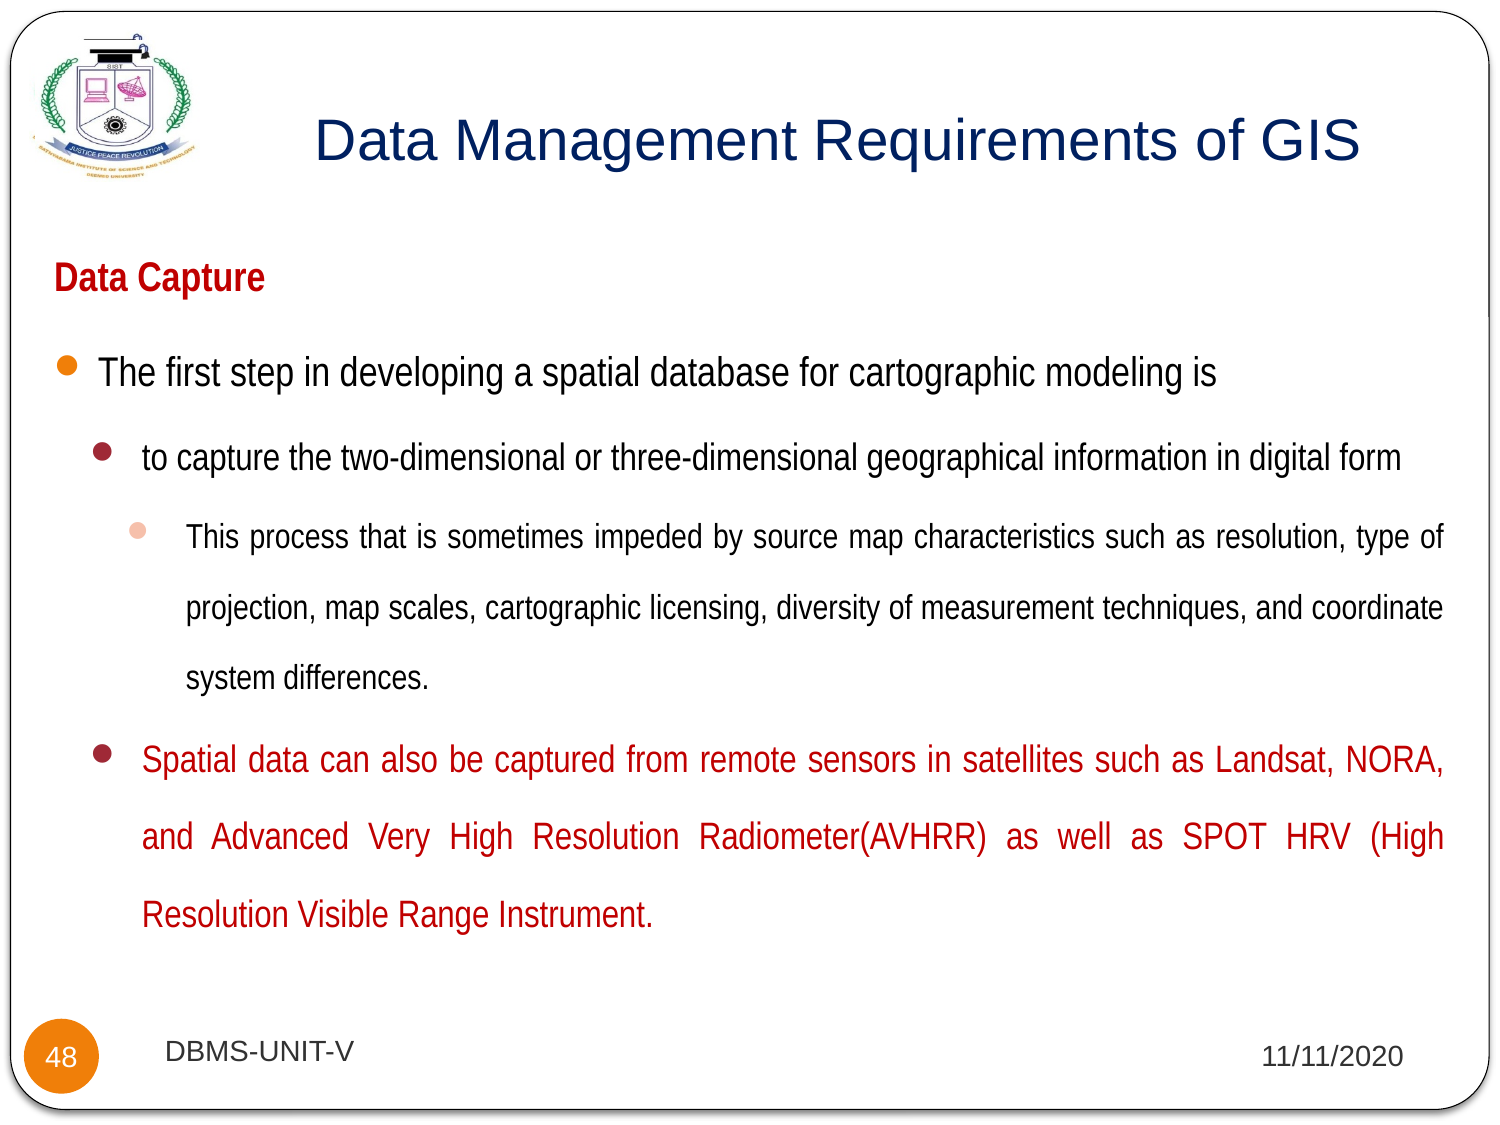

# Data Management Requirements of GIS
Data Capture
The first step in developing a spatial database for cartographic modeling is
to capture the two-dimensional or three-dimensional geographical information in digital form
This process that is sometimes impeded by source map characteristics such as resolution, type of projection, map scales, cartographic licensing, diversity of measurement techniques, and coordinate system differences.
Spatial data can also be captured from remote sensors in satellites such as Landsat, NORA, and Advanced Very High Resolution Radiometer(AVHRR) as well as SPOT HRV (High Resolution Visible Range Instrument.
DBMS-UNIT-V
11/11/2020
48